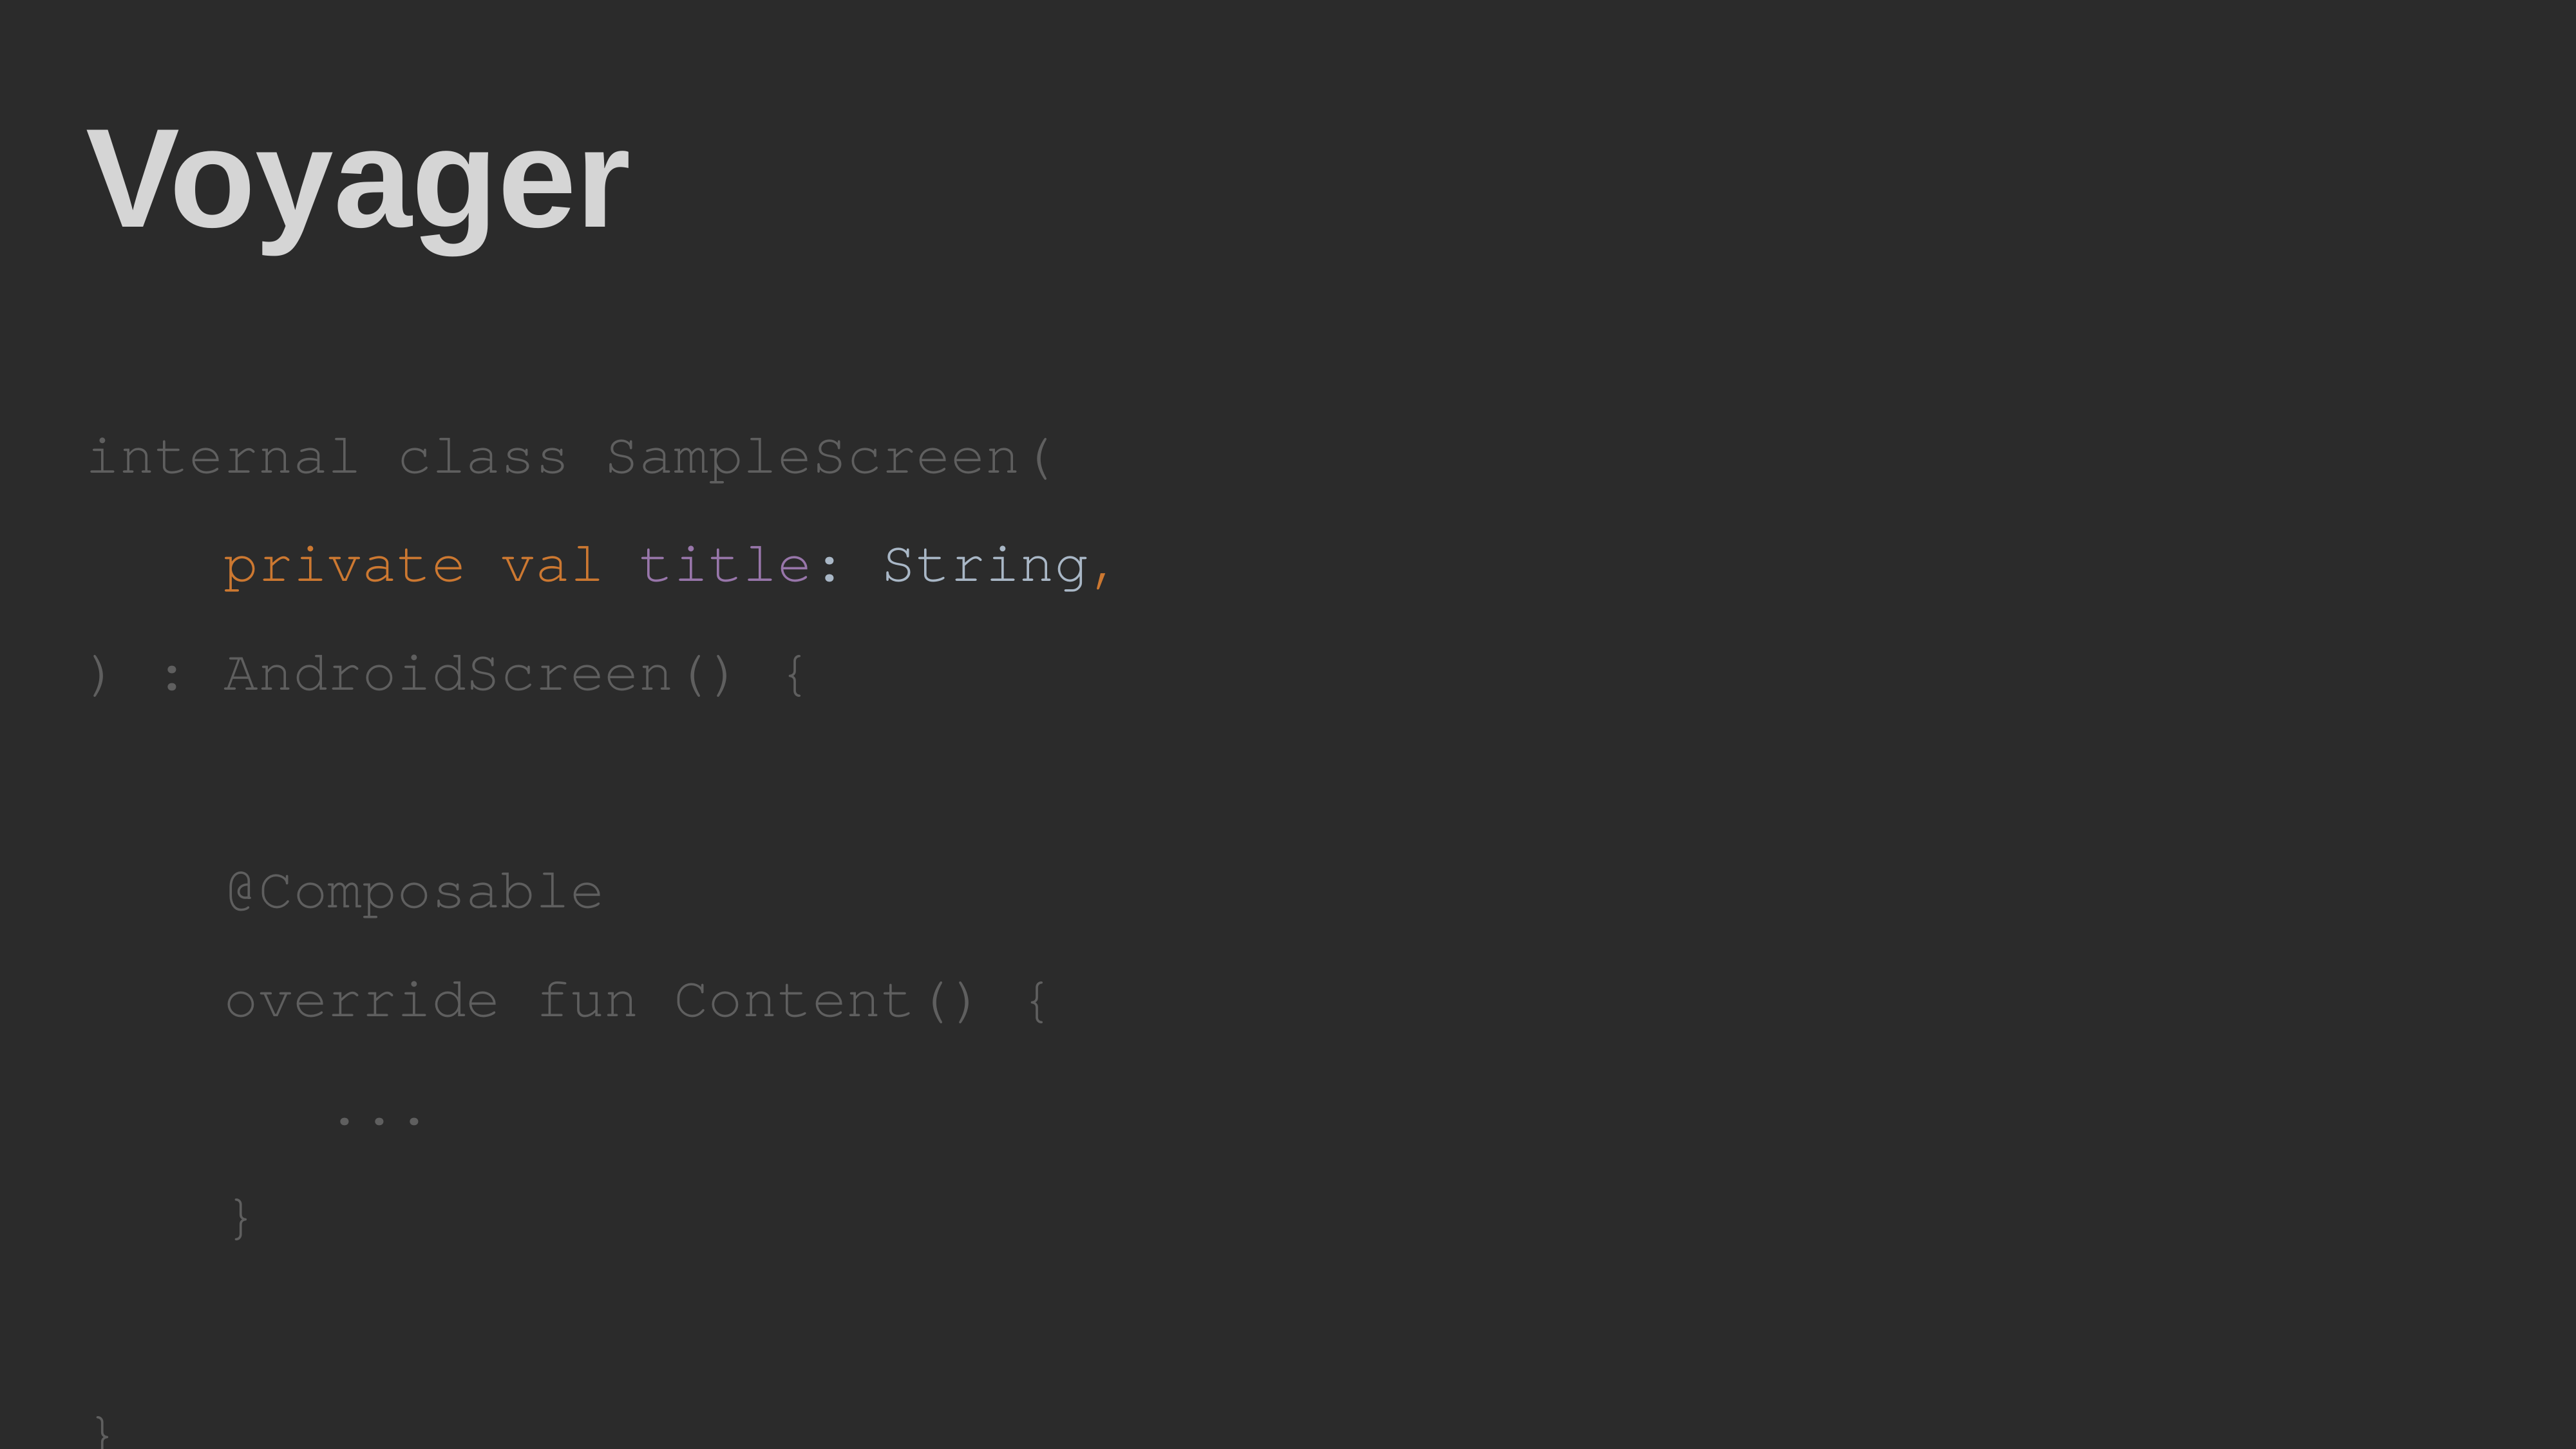

Voyager
internal class SampleScreen(
    private val title: String,
) : AndroidScreen() {

    @Composable
    override fun Content() {
       ...
    }

}
124